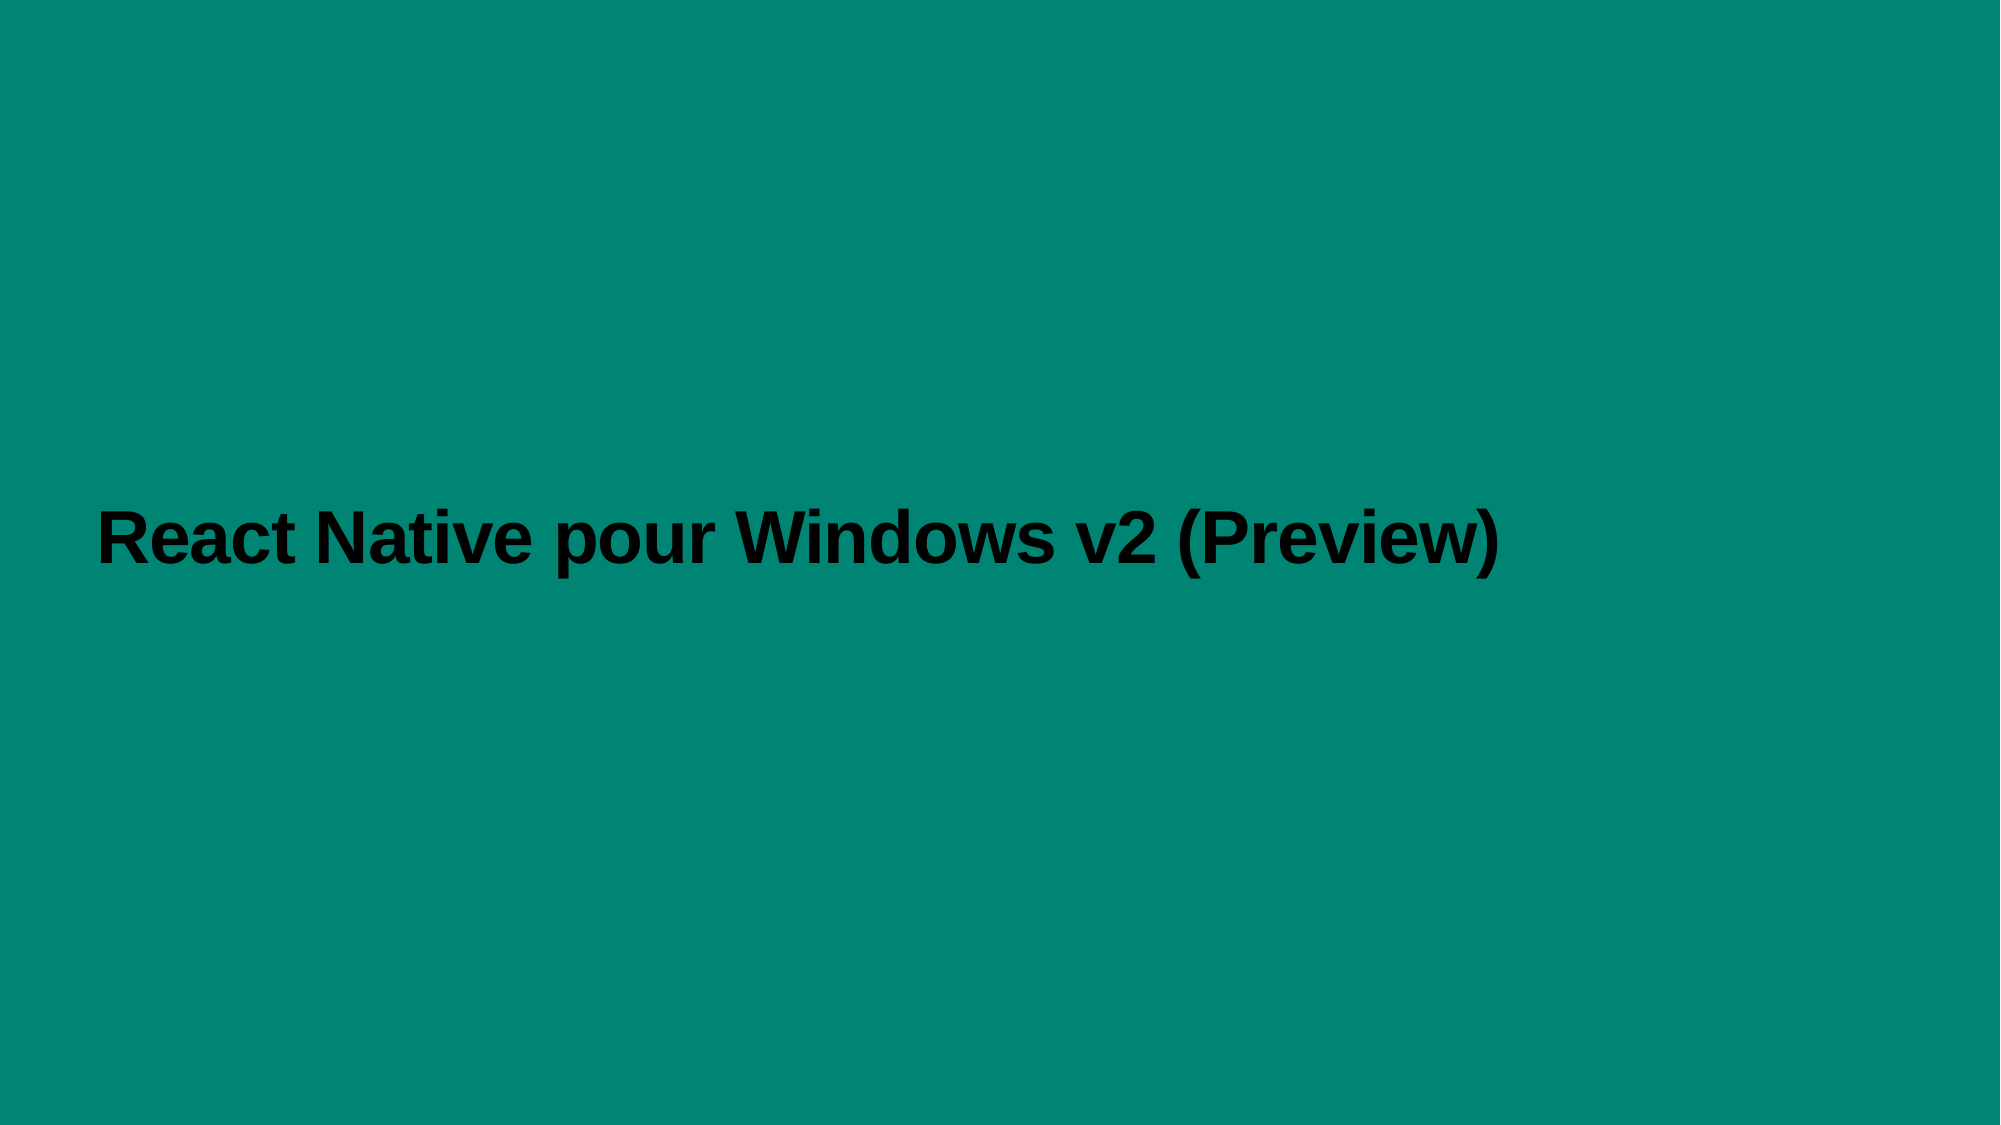

# React Native pour Windows v2 (Preview)